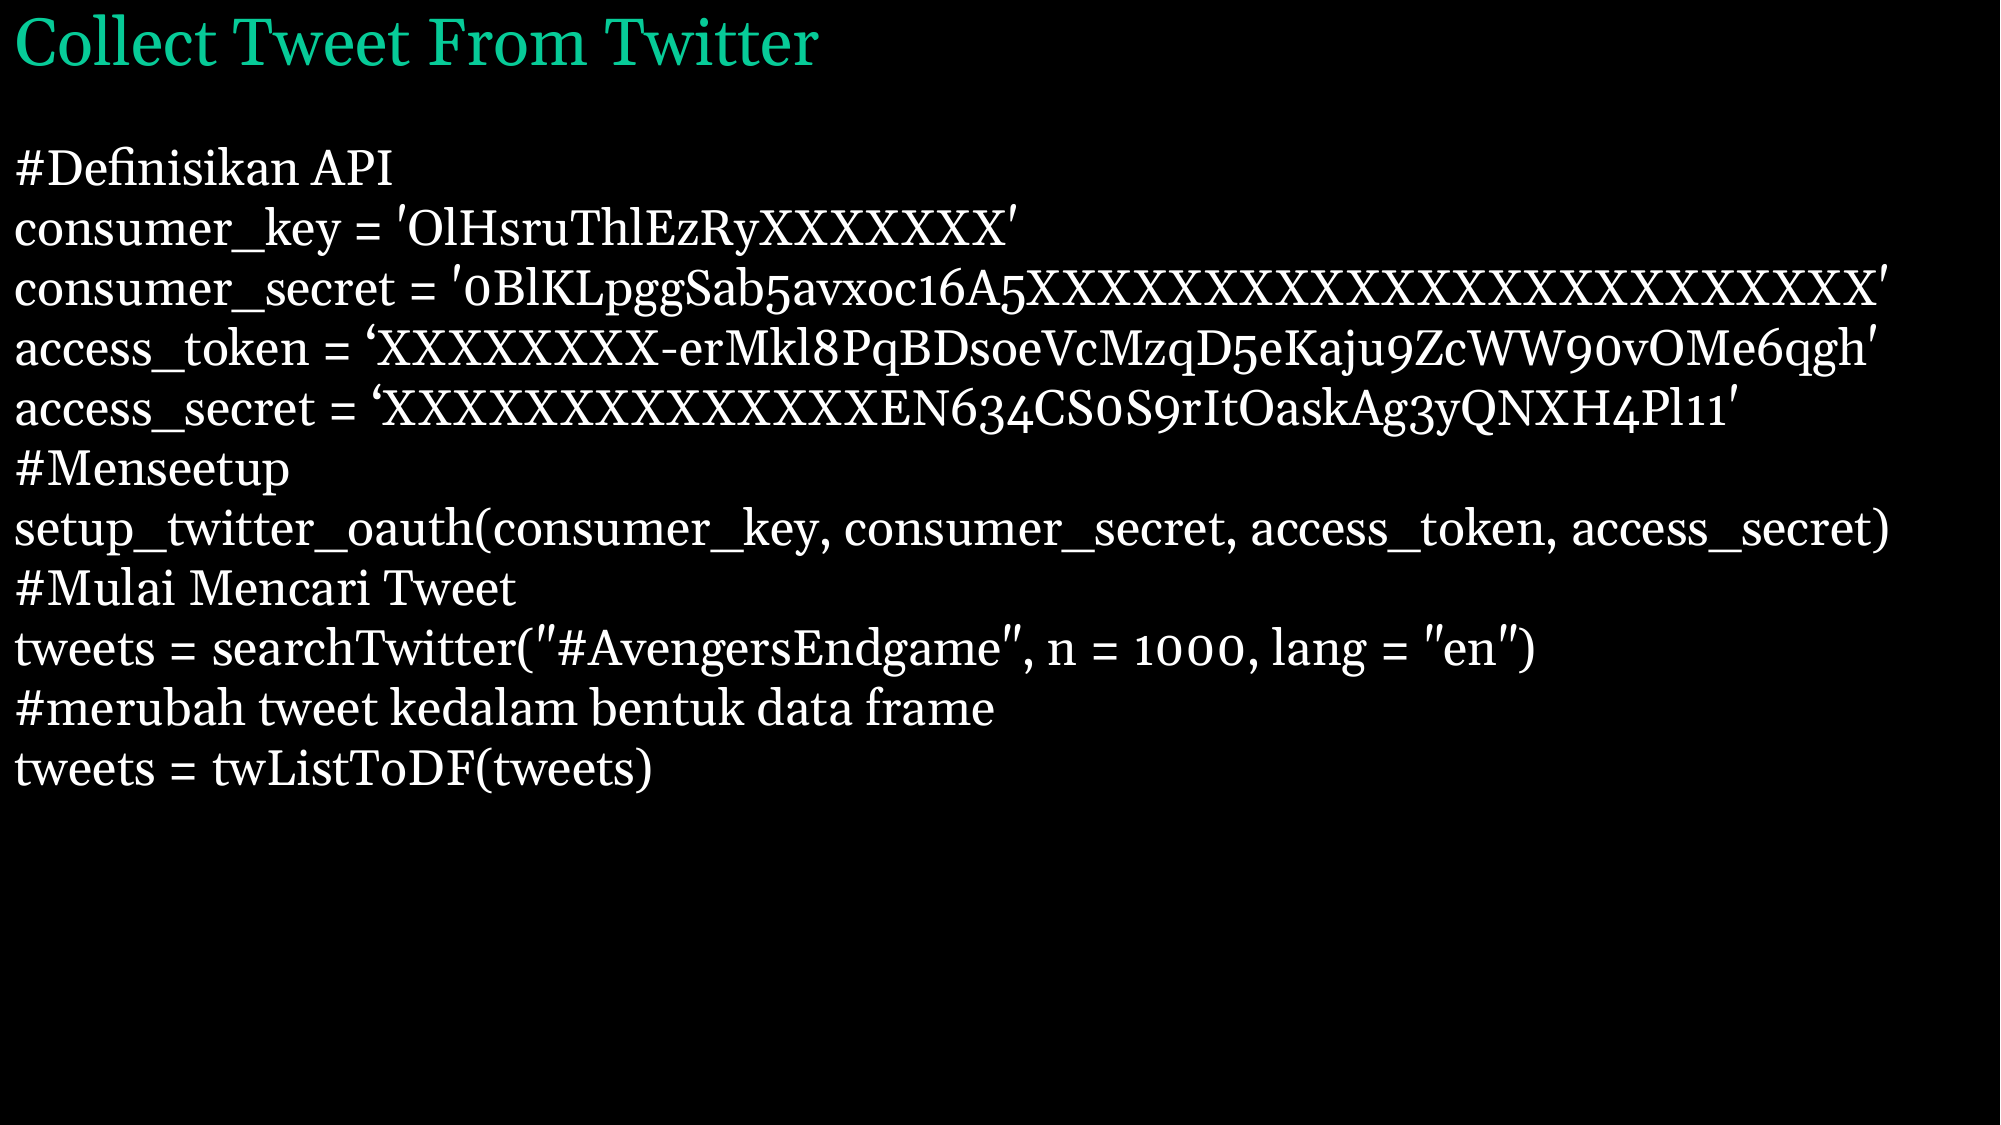

# Collect Tweet From Twitter
#Definisikan API
consumer_key = 'OlHsruThlEzRyXXXXXXX'
consumer_secret = '0BlKLpggSab5avxoc16A5XXXXXXXXXXXXXXXXXXXXXXXX'
access_token = ‘XXXXXXXX-erMkl8PqBDsoeVcMzqD5eKaju9ZcWW90vOMe6qgh'
access_secret = ‘XXXXXXXXXXXXXXEN634CS0S9rItOaskAg3yQNXH4Pl11'
#Menseetup
setup_twitter_oauth(consumer_key, consumer_secret, access_token, access_secret)
#Mulai Mencari Tweet
tweets = searchTwitter("#AvengersEndgame", n = 1000, lang = "en")
#merubah tweet kedalam bentuk data frame
tweets = twListToDF(tweets)